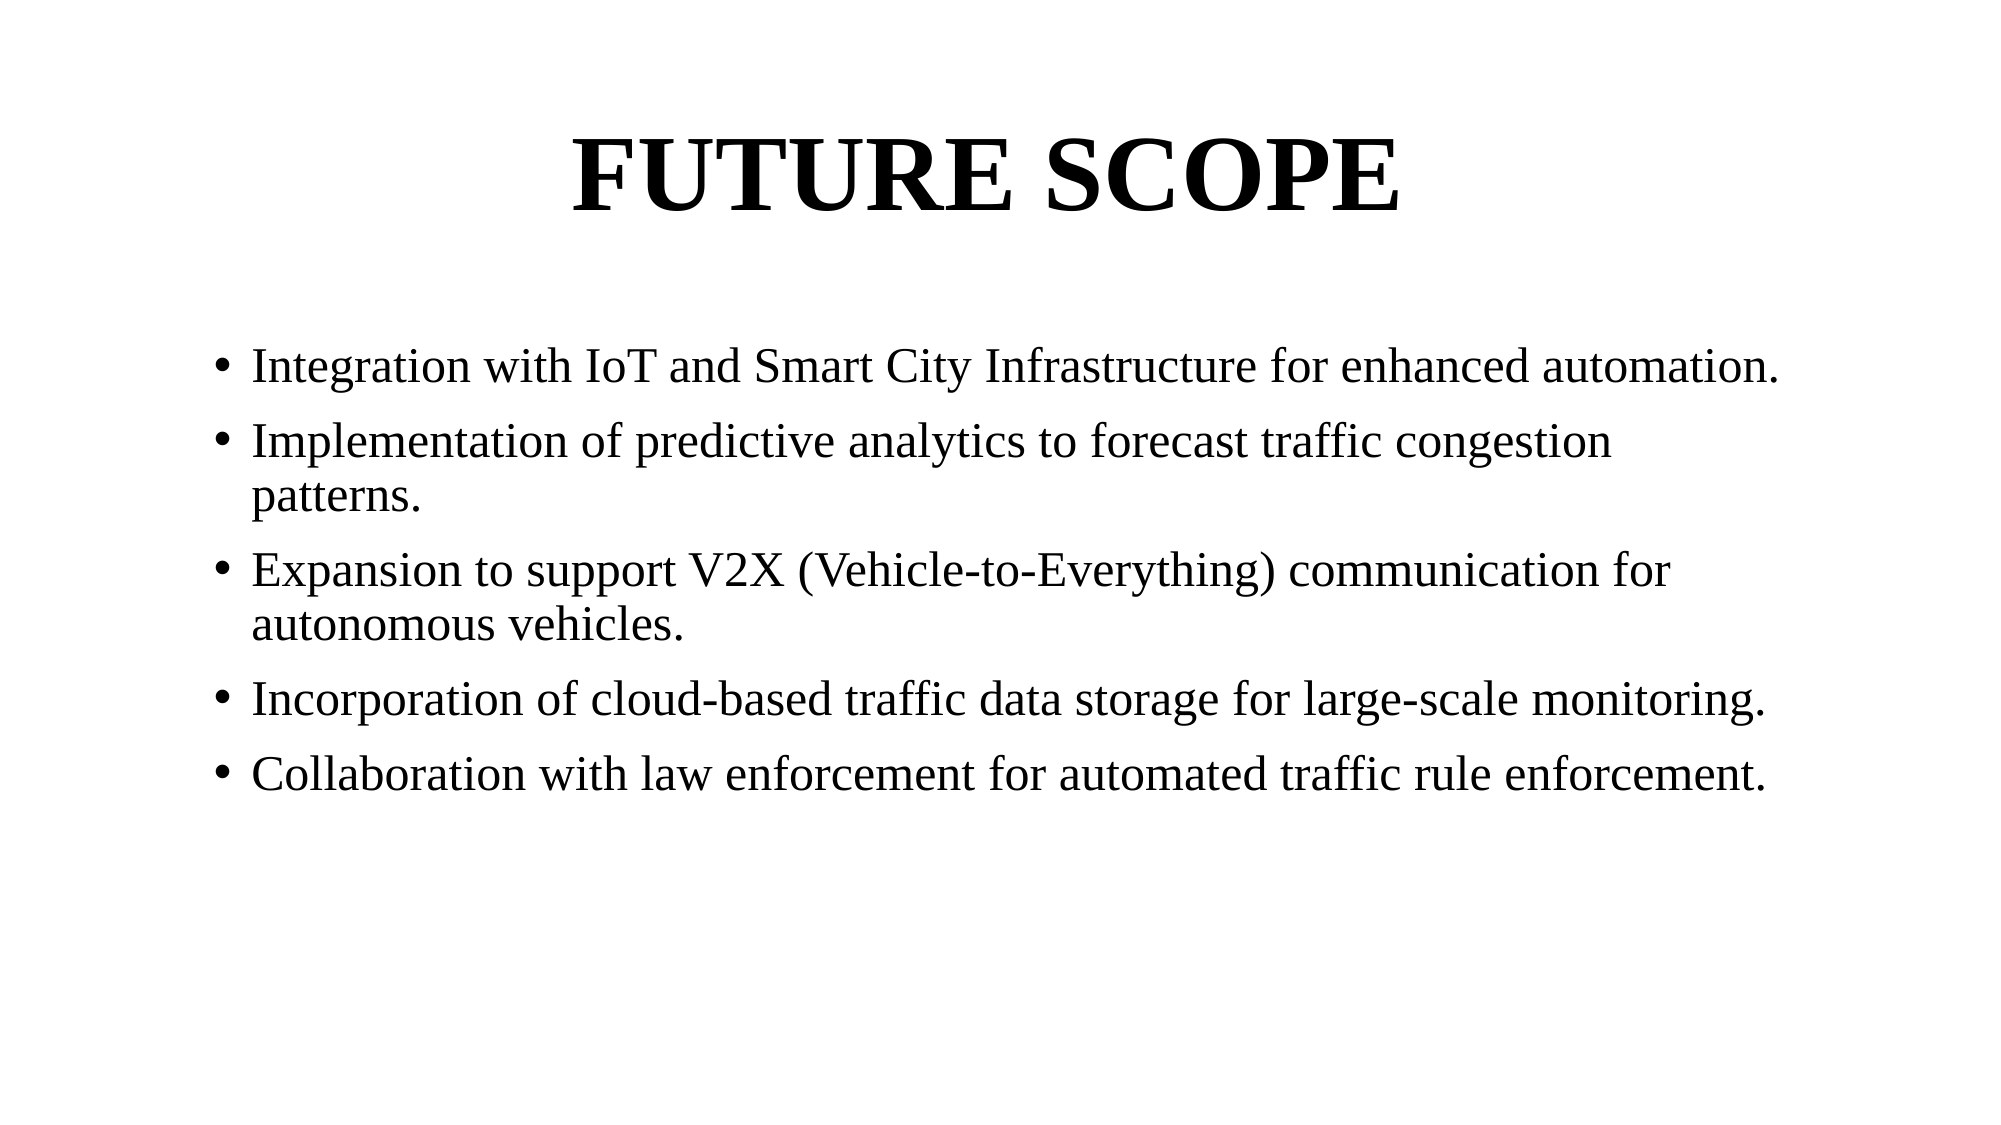

# FUTURE SCOPE
Integration with IoT and Smart City Infrastructure for enhanced automation.
Implementation of predictive analytics to forecast traffic congestion patterns.
Expansion to support V2X (Vehicle-to-Everything) communication for autonomous vehicles.
Incorporation of cloud-based traffic data storage for large-scale monitoring.
Collaboration with law enforcement for automated traffic rule enforcement.